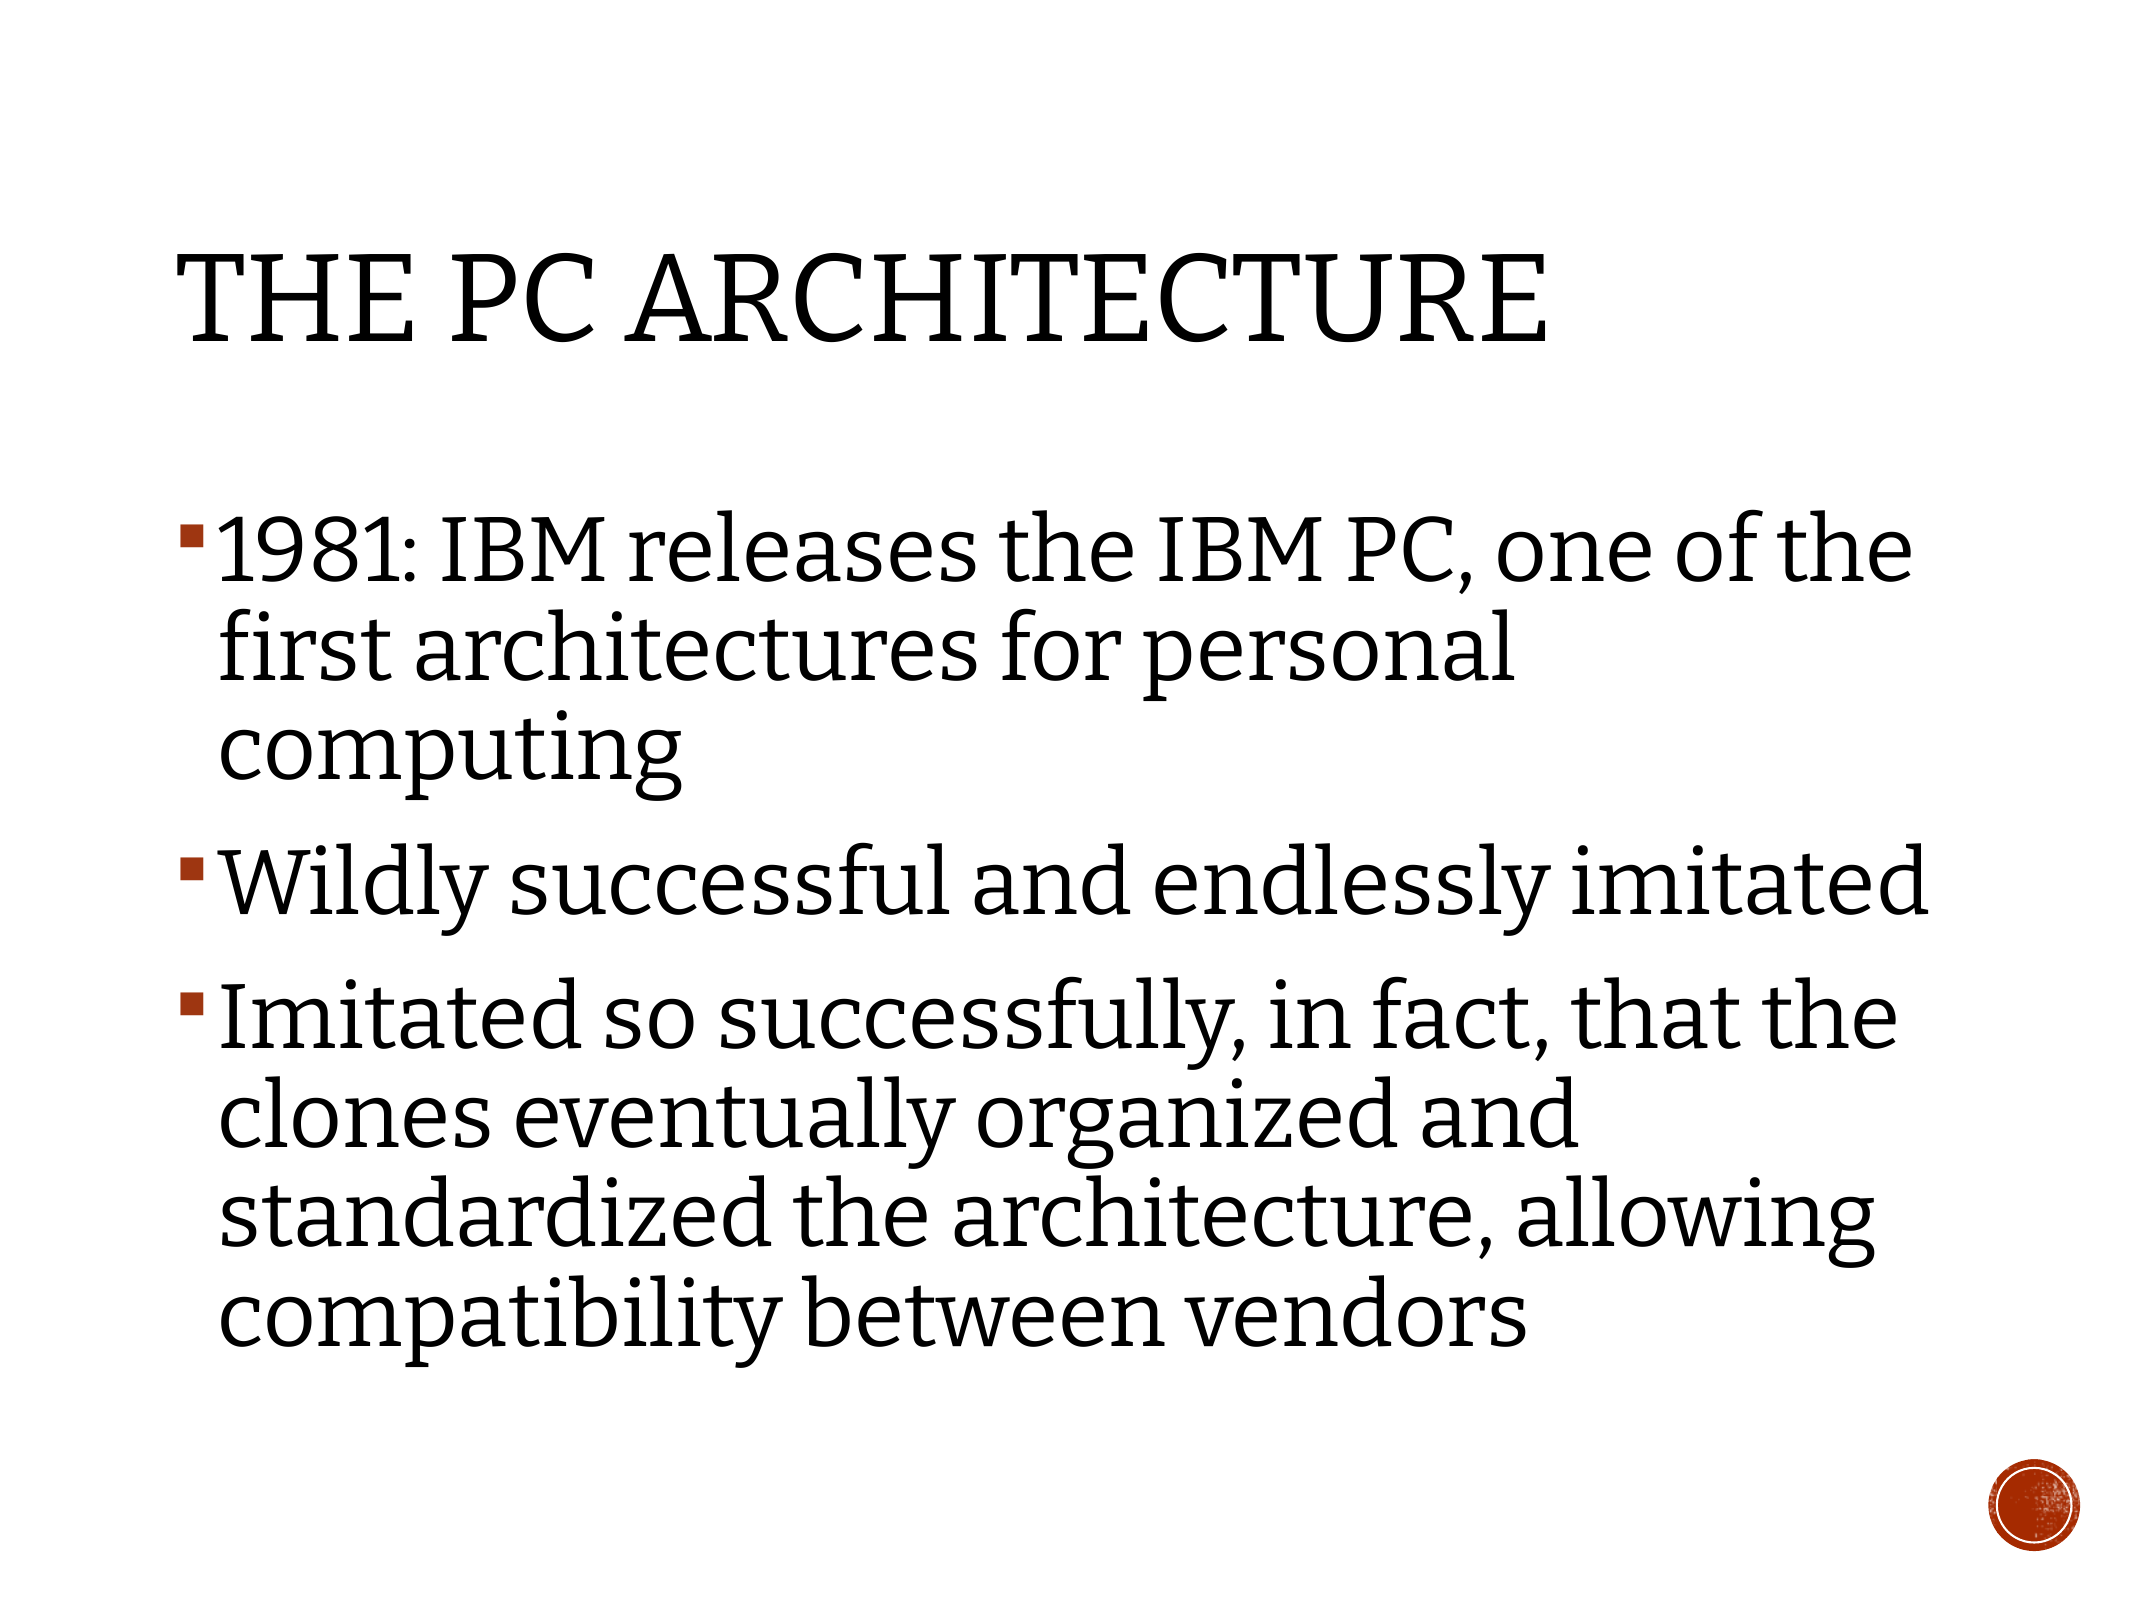

# The PC Architecture
1981: IBM releases the IBM PC, one of the first architectures for personal computing
Wildly successful and endlessly imitated
Imitated so successfully, in fact, that the clones eventually organized and standardized the architecture, allowing compatibility between vendors